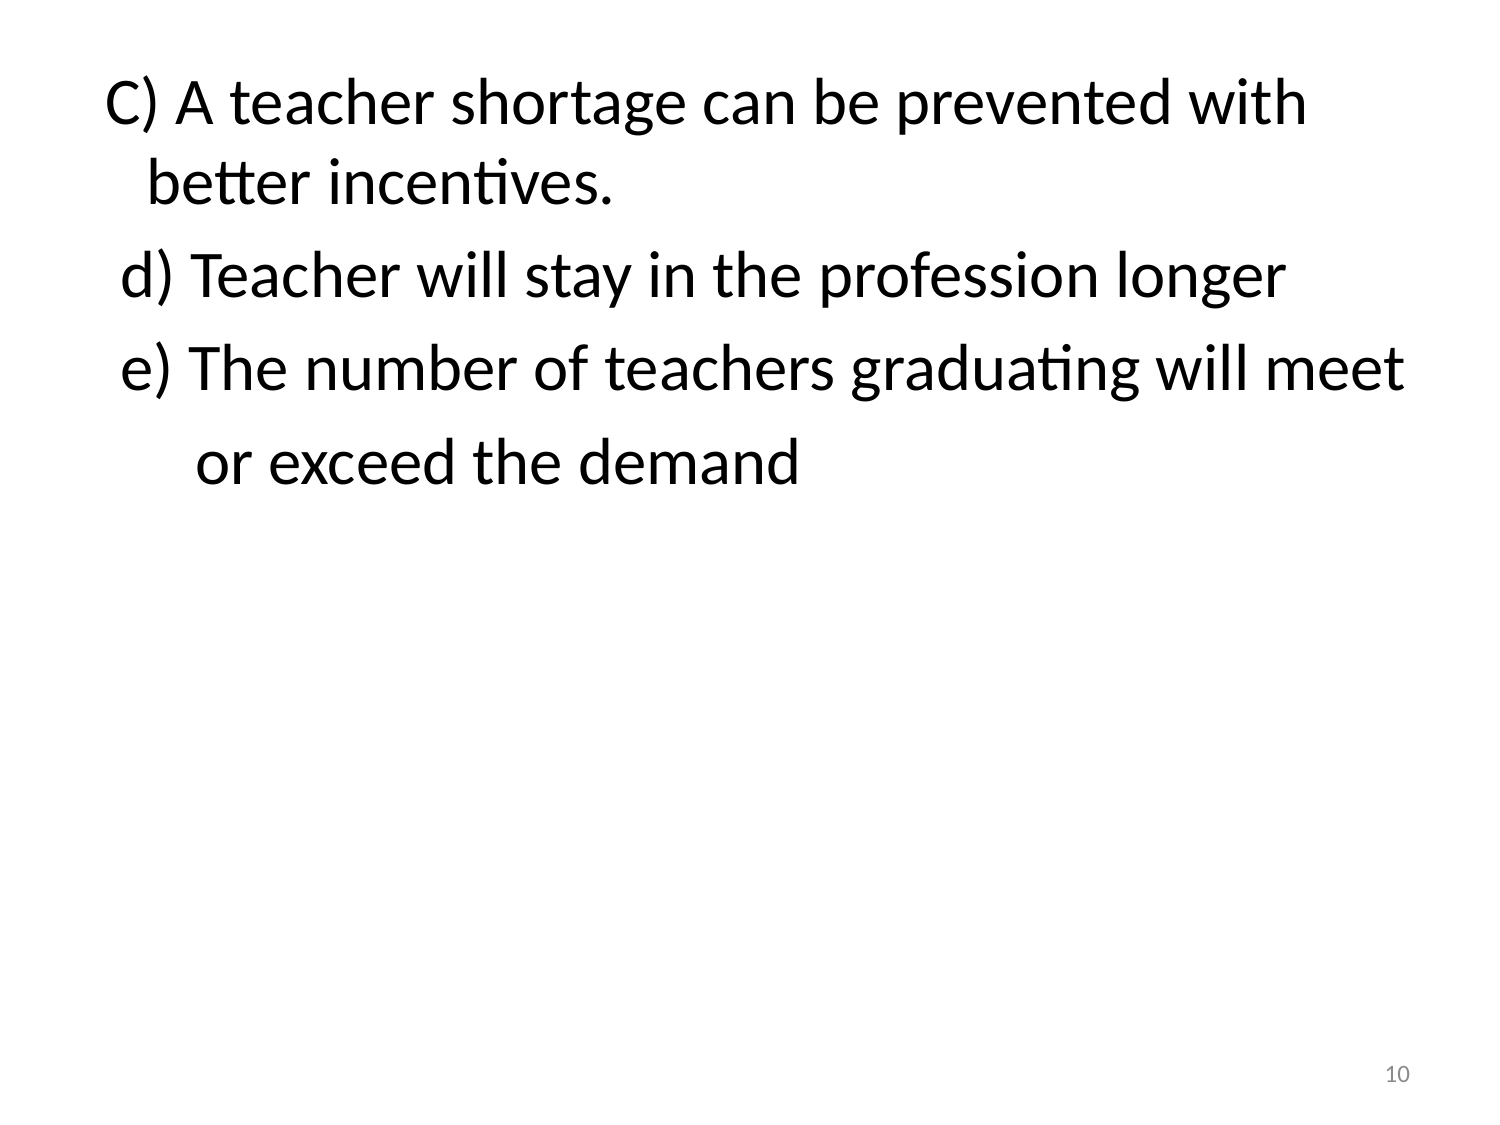

C) A teacher shortage can be prevented with    better incentives.
  d) Teacher will stay in the profession longer
  e) The number of teachers graduating will meet
       or exceed the demand

10